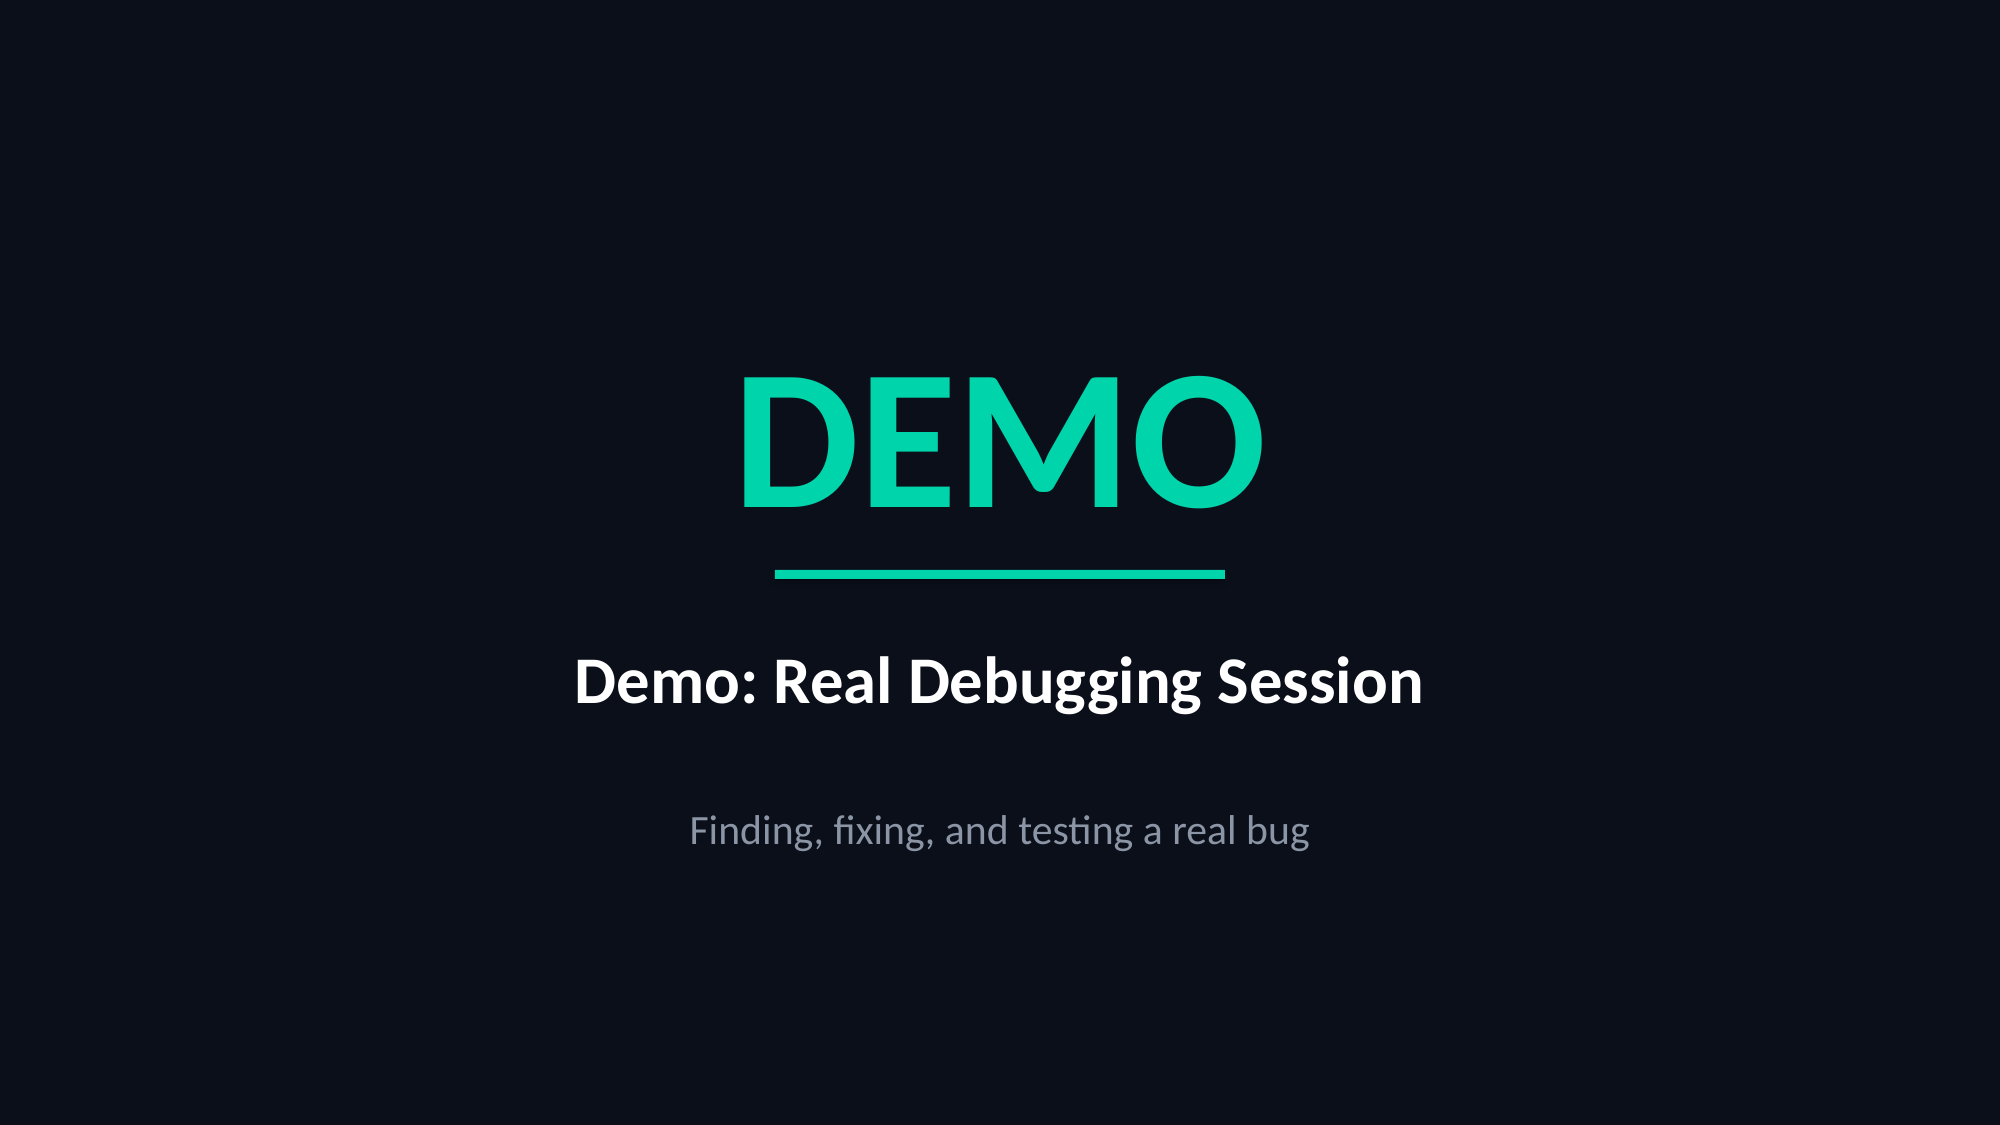

DEMO

Demo: Real Debugging Session
Finding, fixing, and testing a real bug